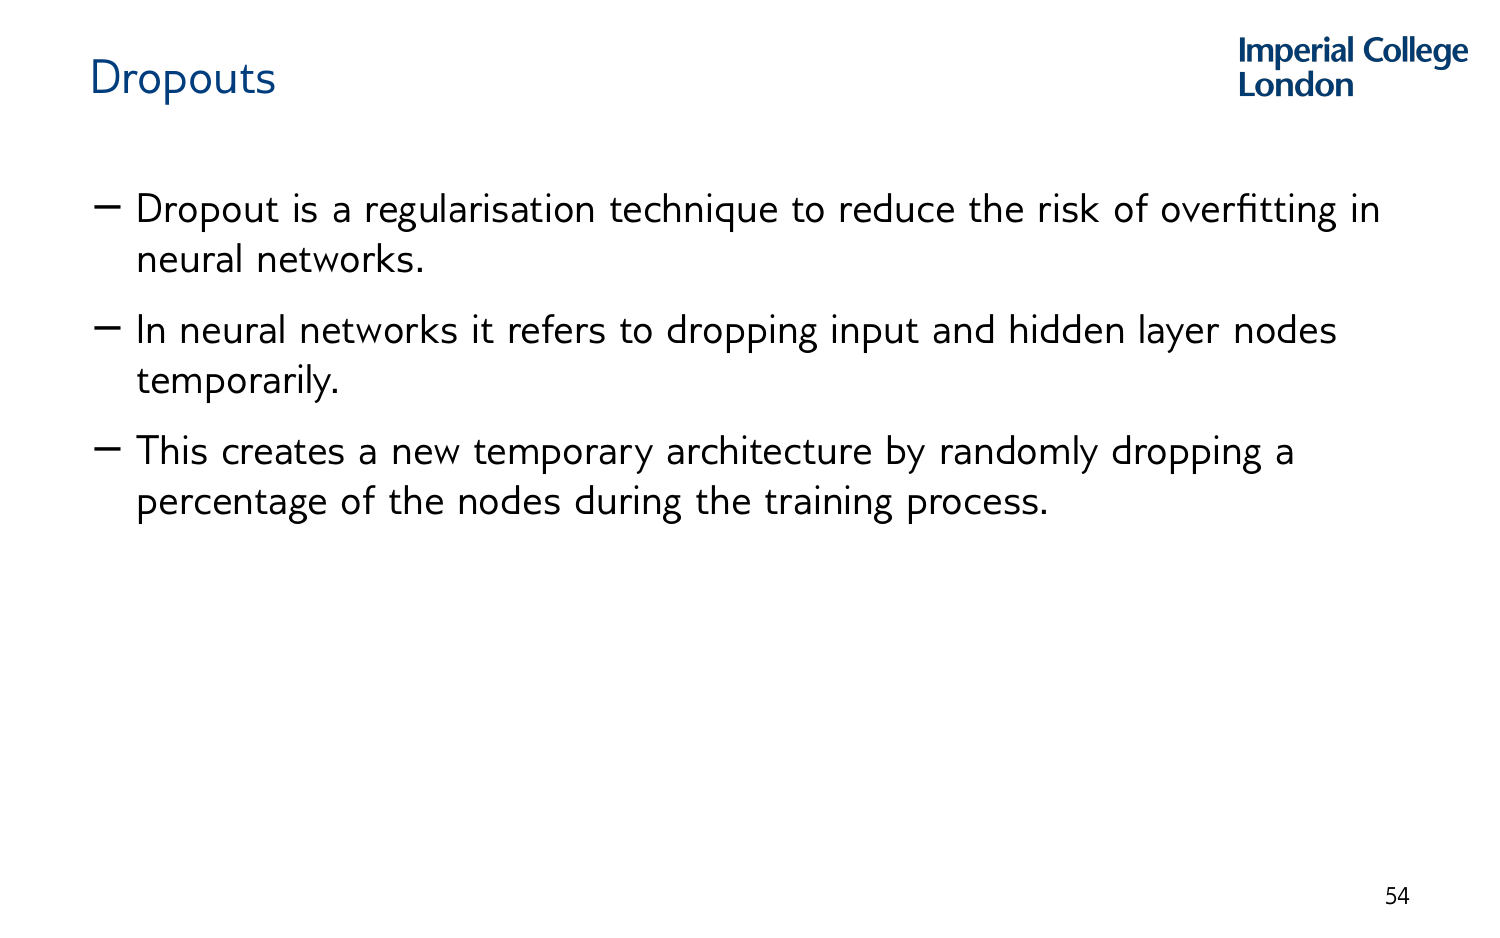

# Dropouts
Dropout is a regularisation technique to reduce the risk of overfitting in neural networks.
In neural networks it refers to dropping input and hidden layer nodes temporarily.
This creates a new temporary architecture by randomly dropping a percentage of the nodes during the training process.
54